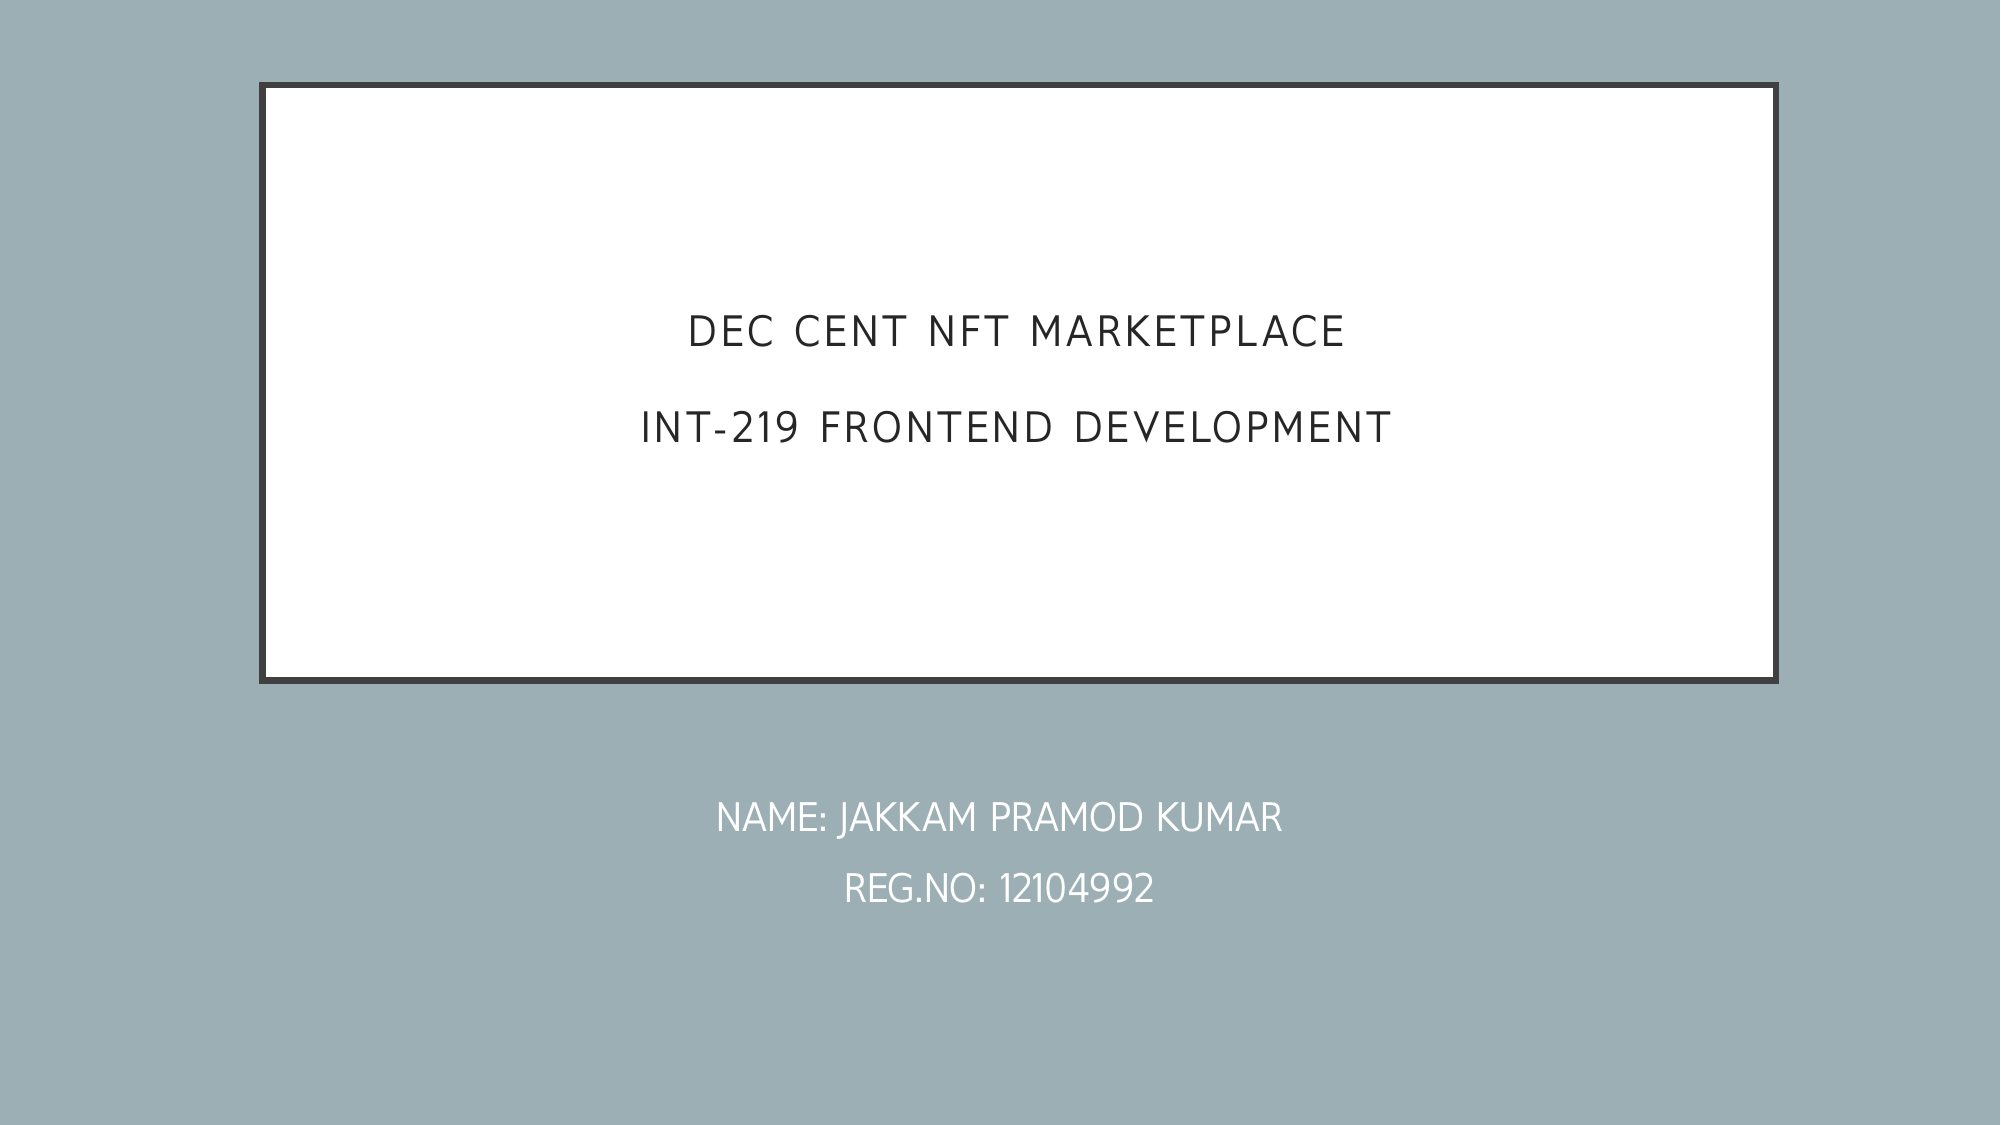

# DEC CENT NFT MARKETPLACE INT-219 FRONTEND DEVELOPMENT
NAME: JAKKAM PRAMOD KUMAR
REG.NO: 12104992